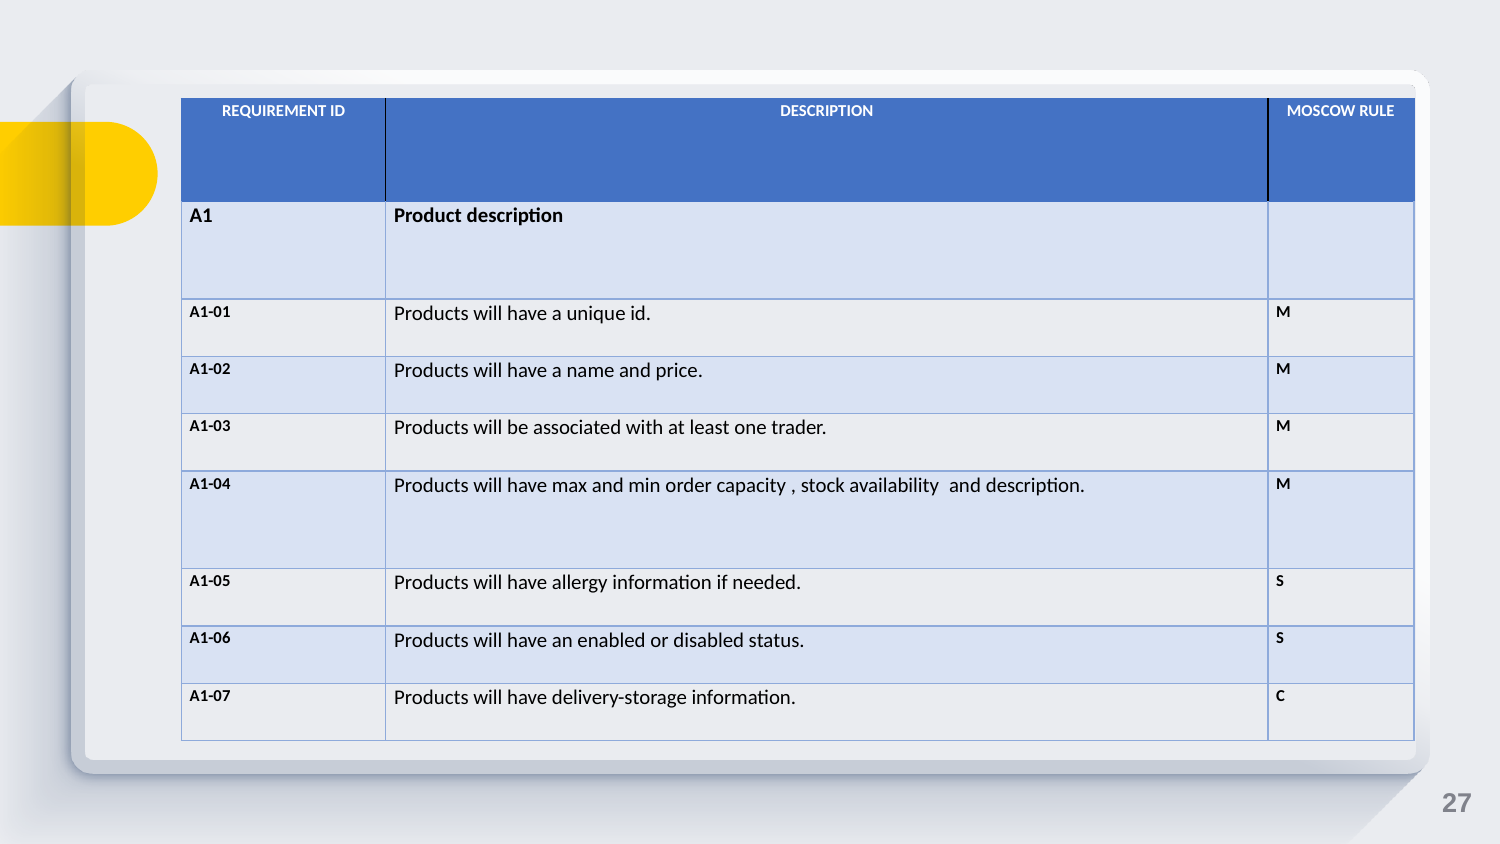

| REQUIREMENT ID | DESCRIPTION | MOSCOW RULE |
| --- | --- | --- |
| A1 | Product description |  |
| A1-01 | Products will have a unique id. | M |
| A1-02 | Products will have a name and price. | M |
| A1-03 | Products will be associated with at least one trader. | M |
| A1-04 | Products will have max and min order capacity , stock availability  and description. | M |
| A1-05 | Products will have allergy information if needed. | S |
| A1-06 | Products will have an enabled or disabled status. | S |
| A1-07 | Products will have delivery-storage information. | C |

27